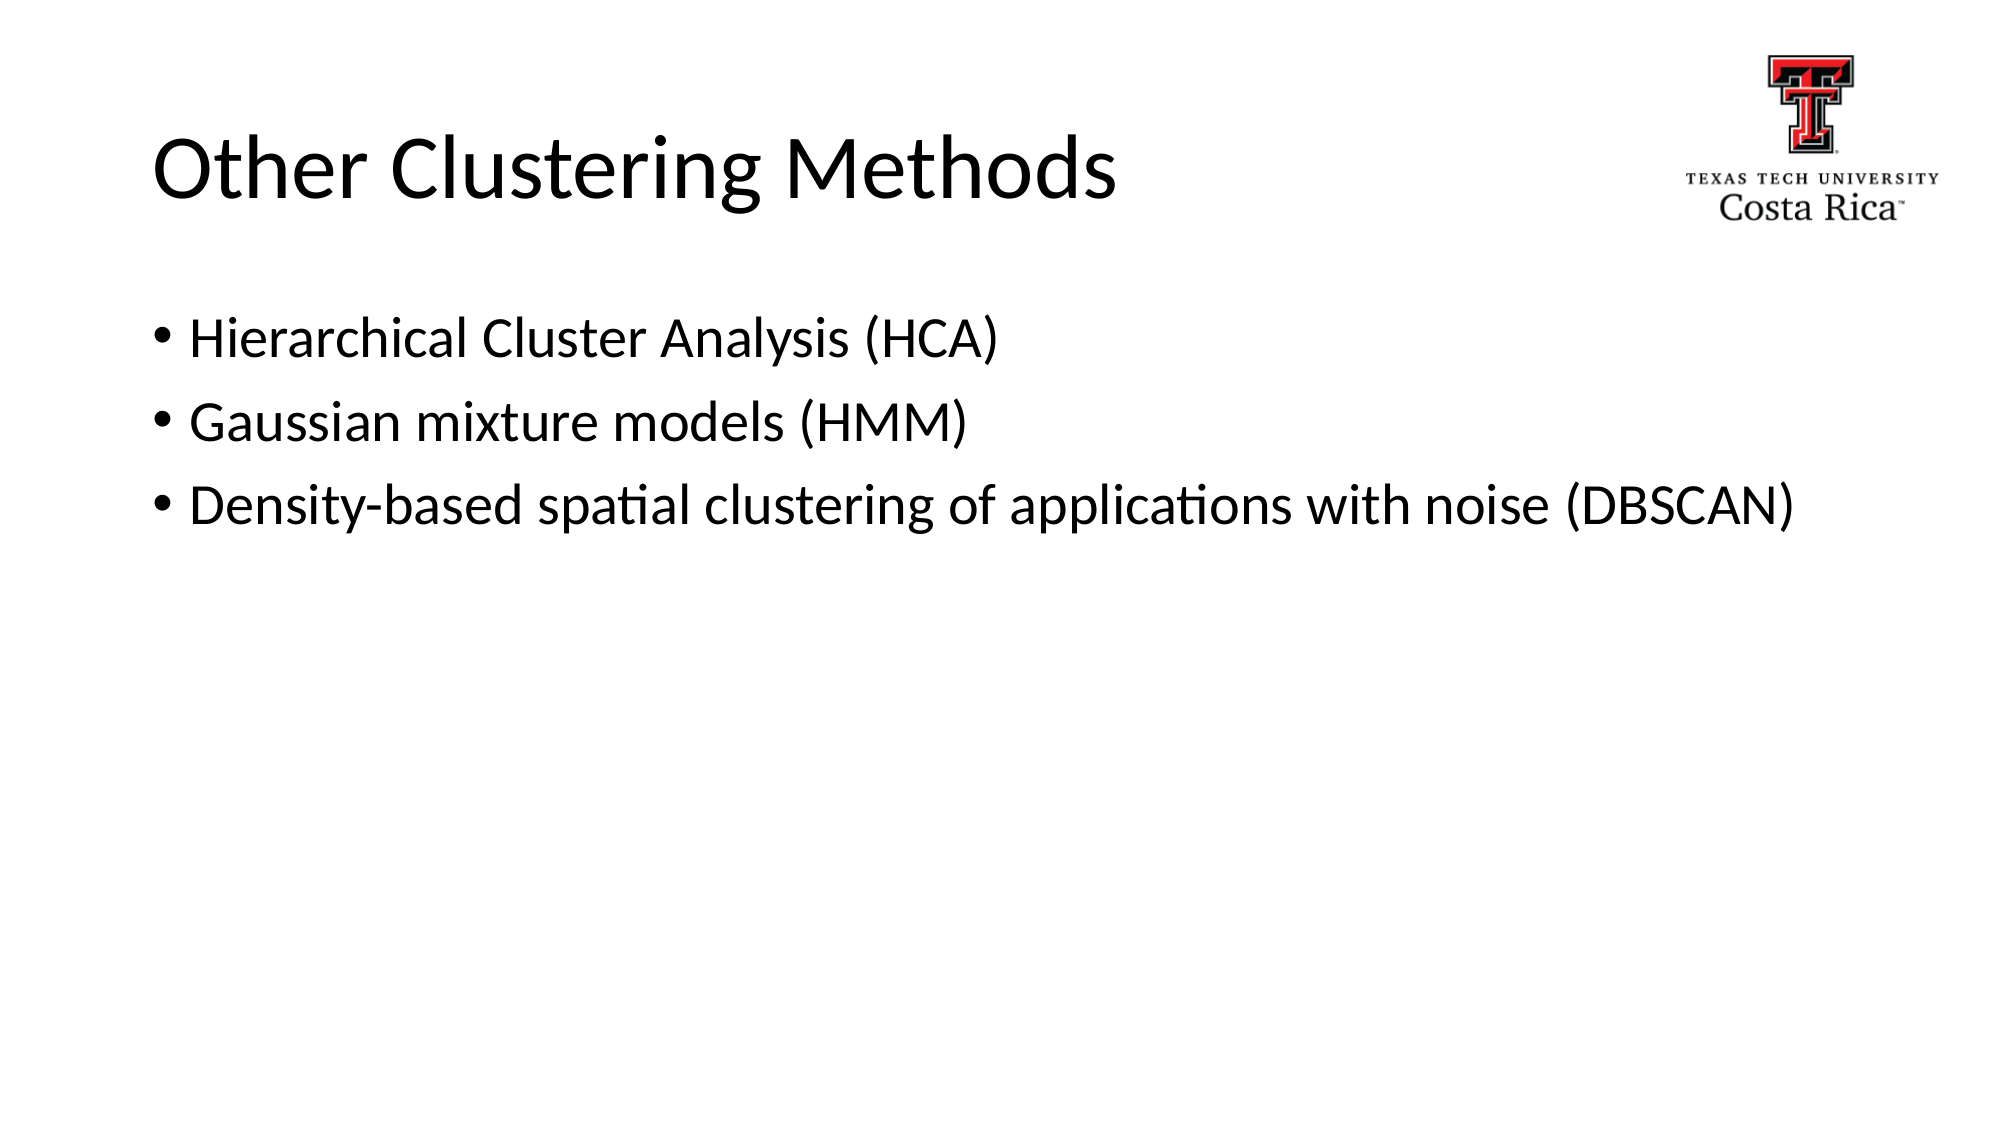

# Other Clustering Methods
Hierarchical Cluster Analysis (HCA)
Gaussian mixture models (HMM)
Density-based spatial clustering of applications with noise (DBSCAN)